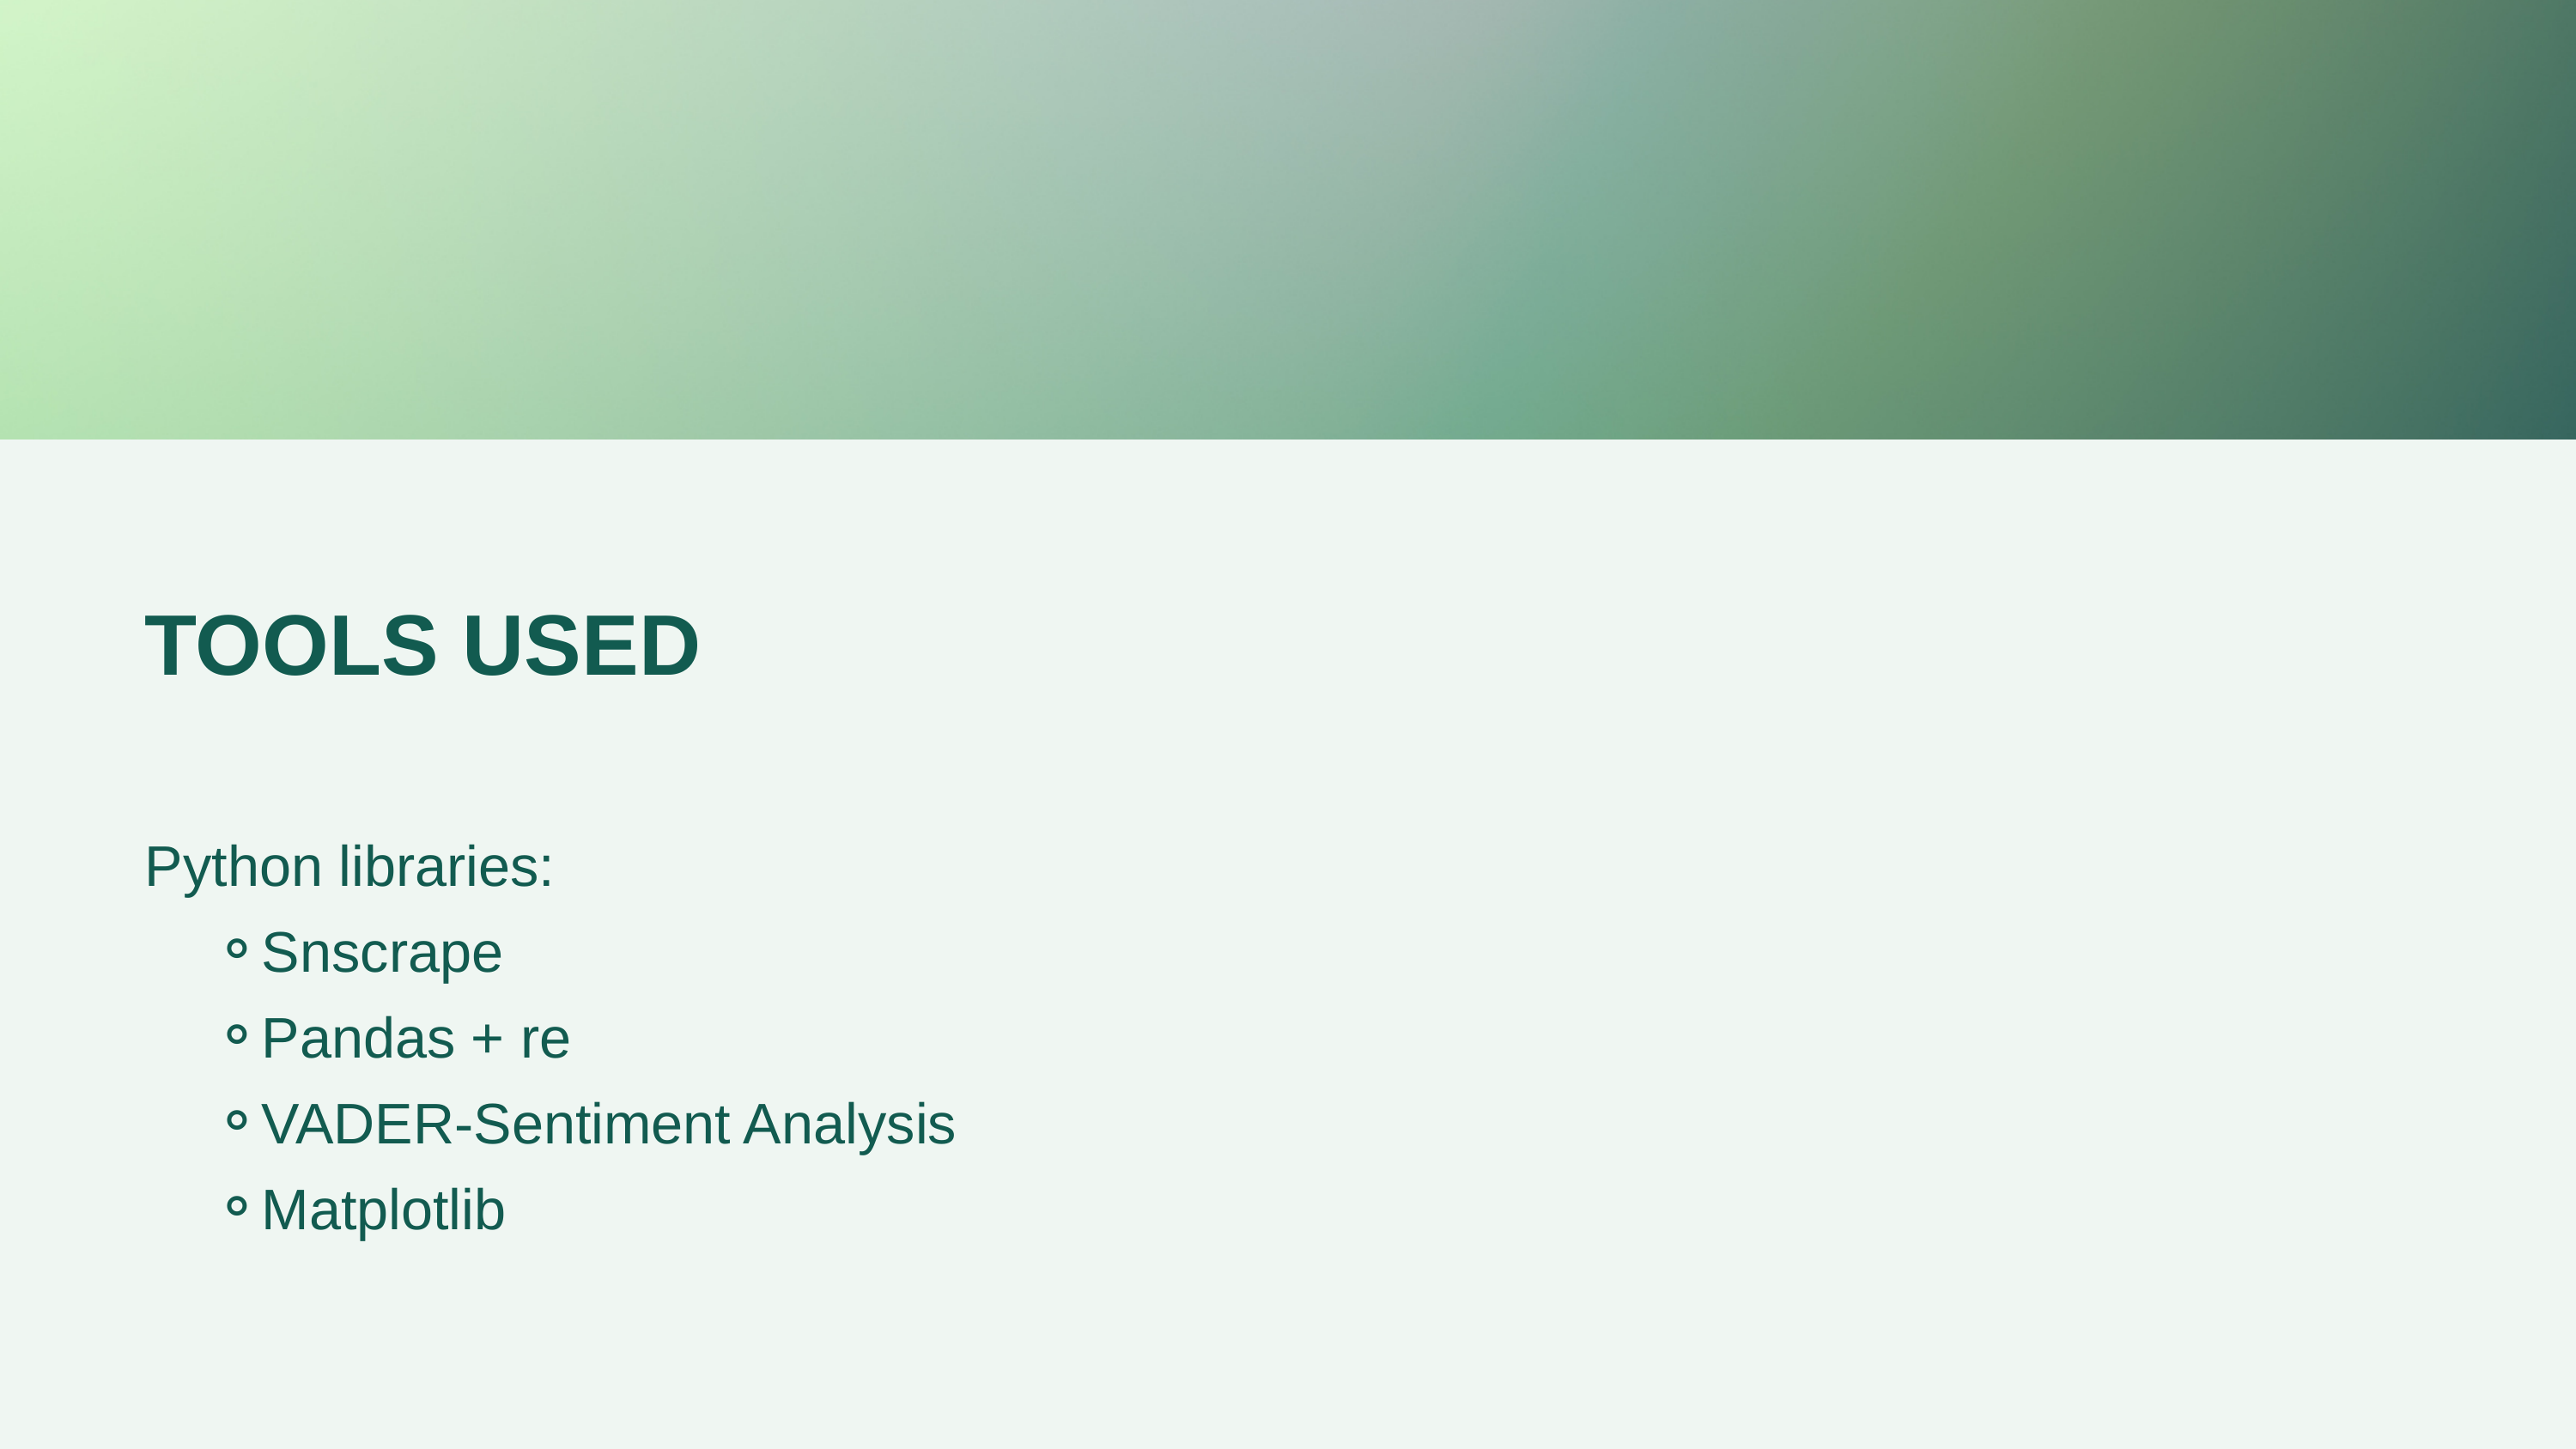

TOOLS USED
Python libraries:
Snscrape
Pandas + re
VADER-Sentiment Analysis
Matplotlib